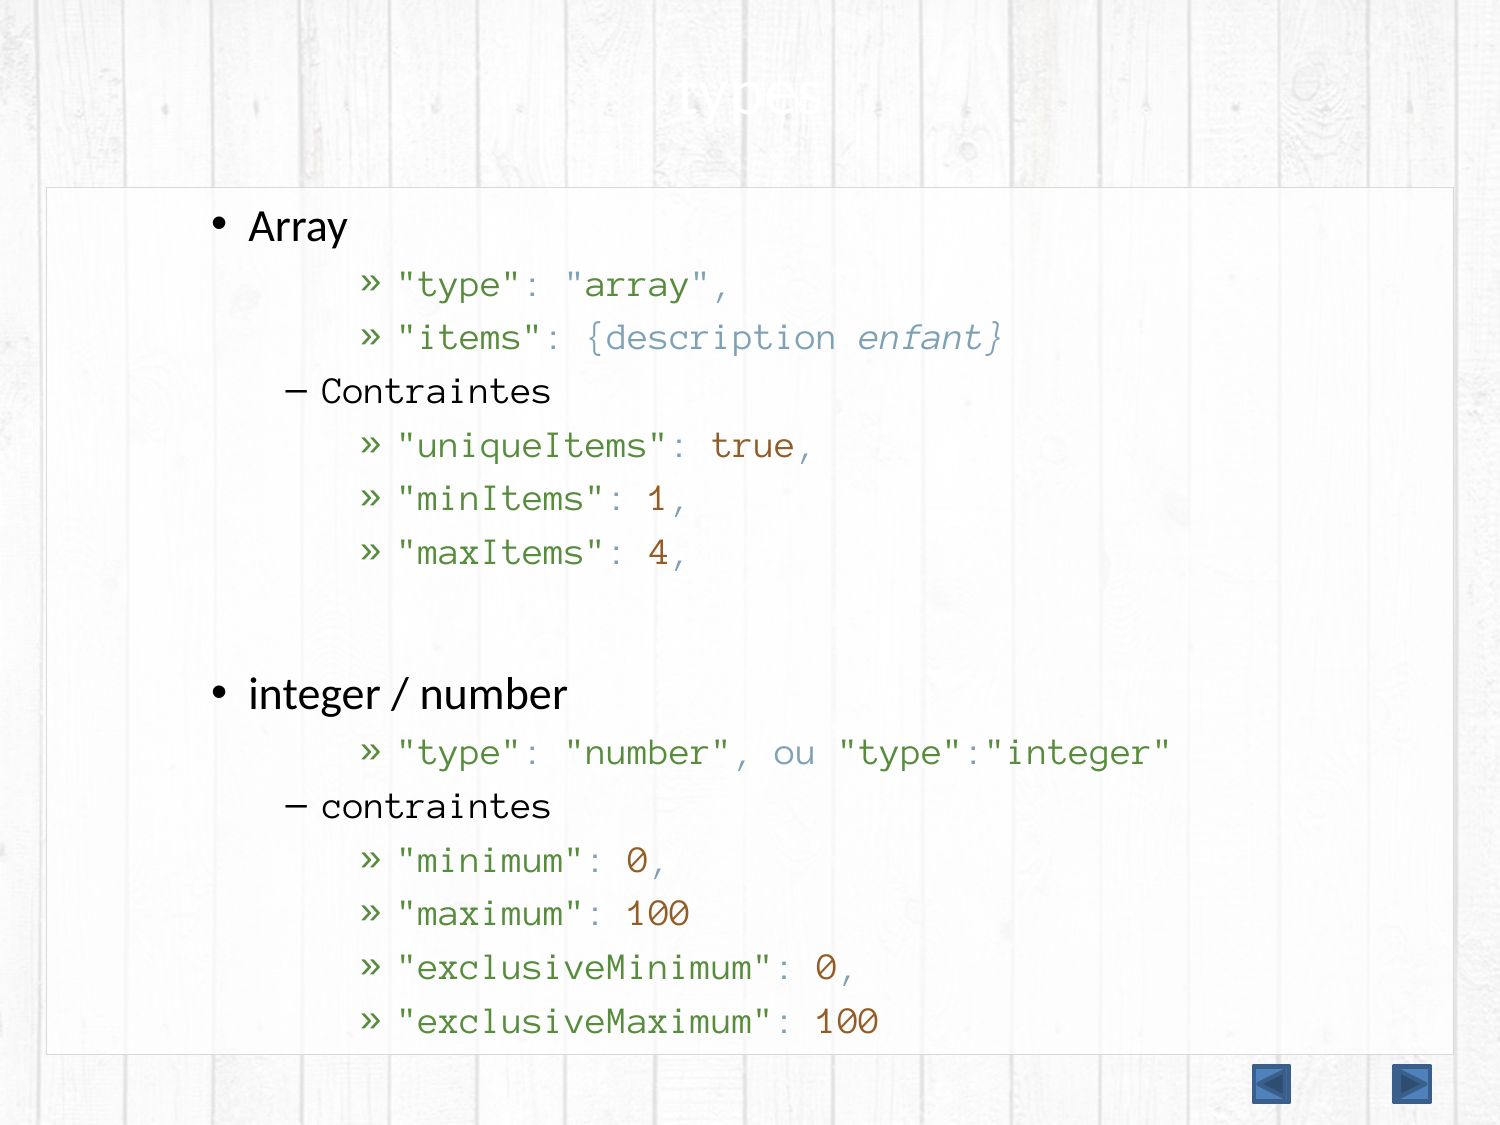

# types
Array
"type": "array",
"items": {description enfant}
Contraintes
"uniqueItems": true,
"minItems": 1,
"maxItems": 4,

integer / number
"type": "number", ou "type":"integer"
contraintes
"minimum": 0,
"maximum": 100
"exclusiveMinimum": 0,
"exclusiveMaximum": 100